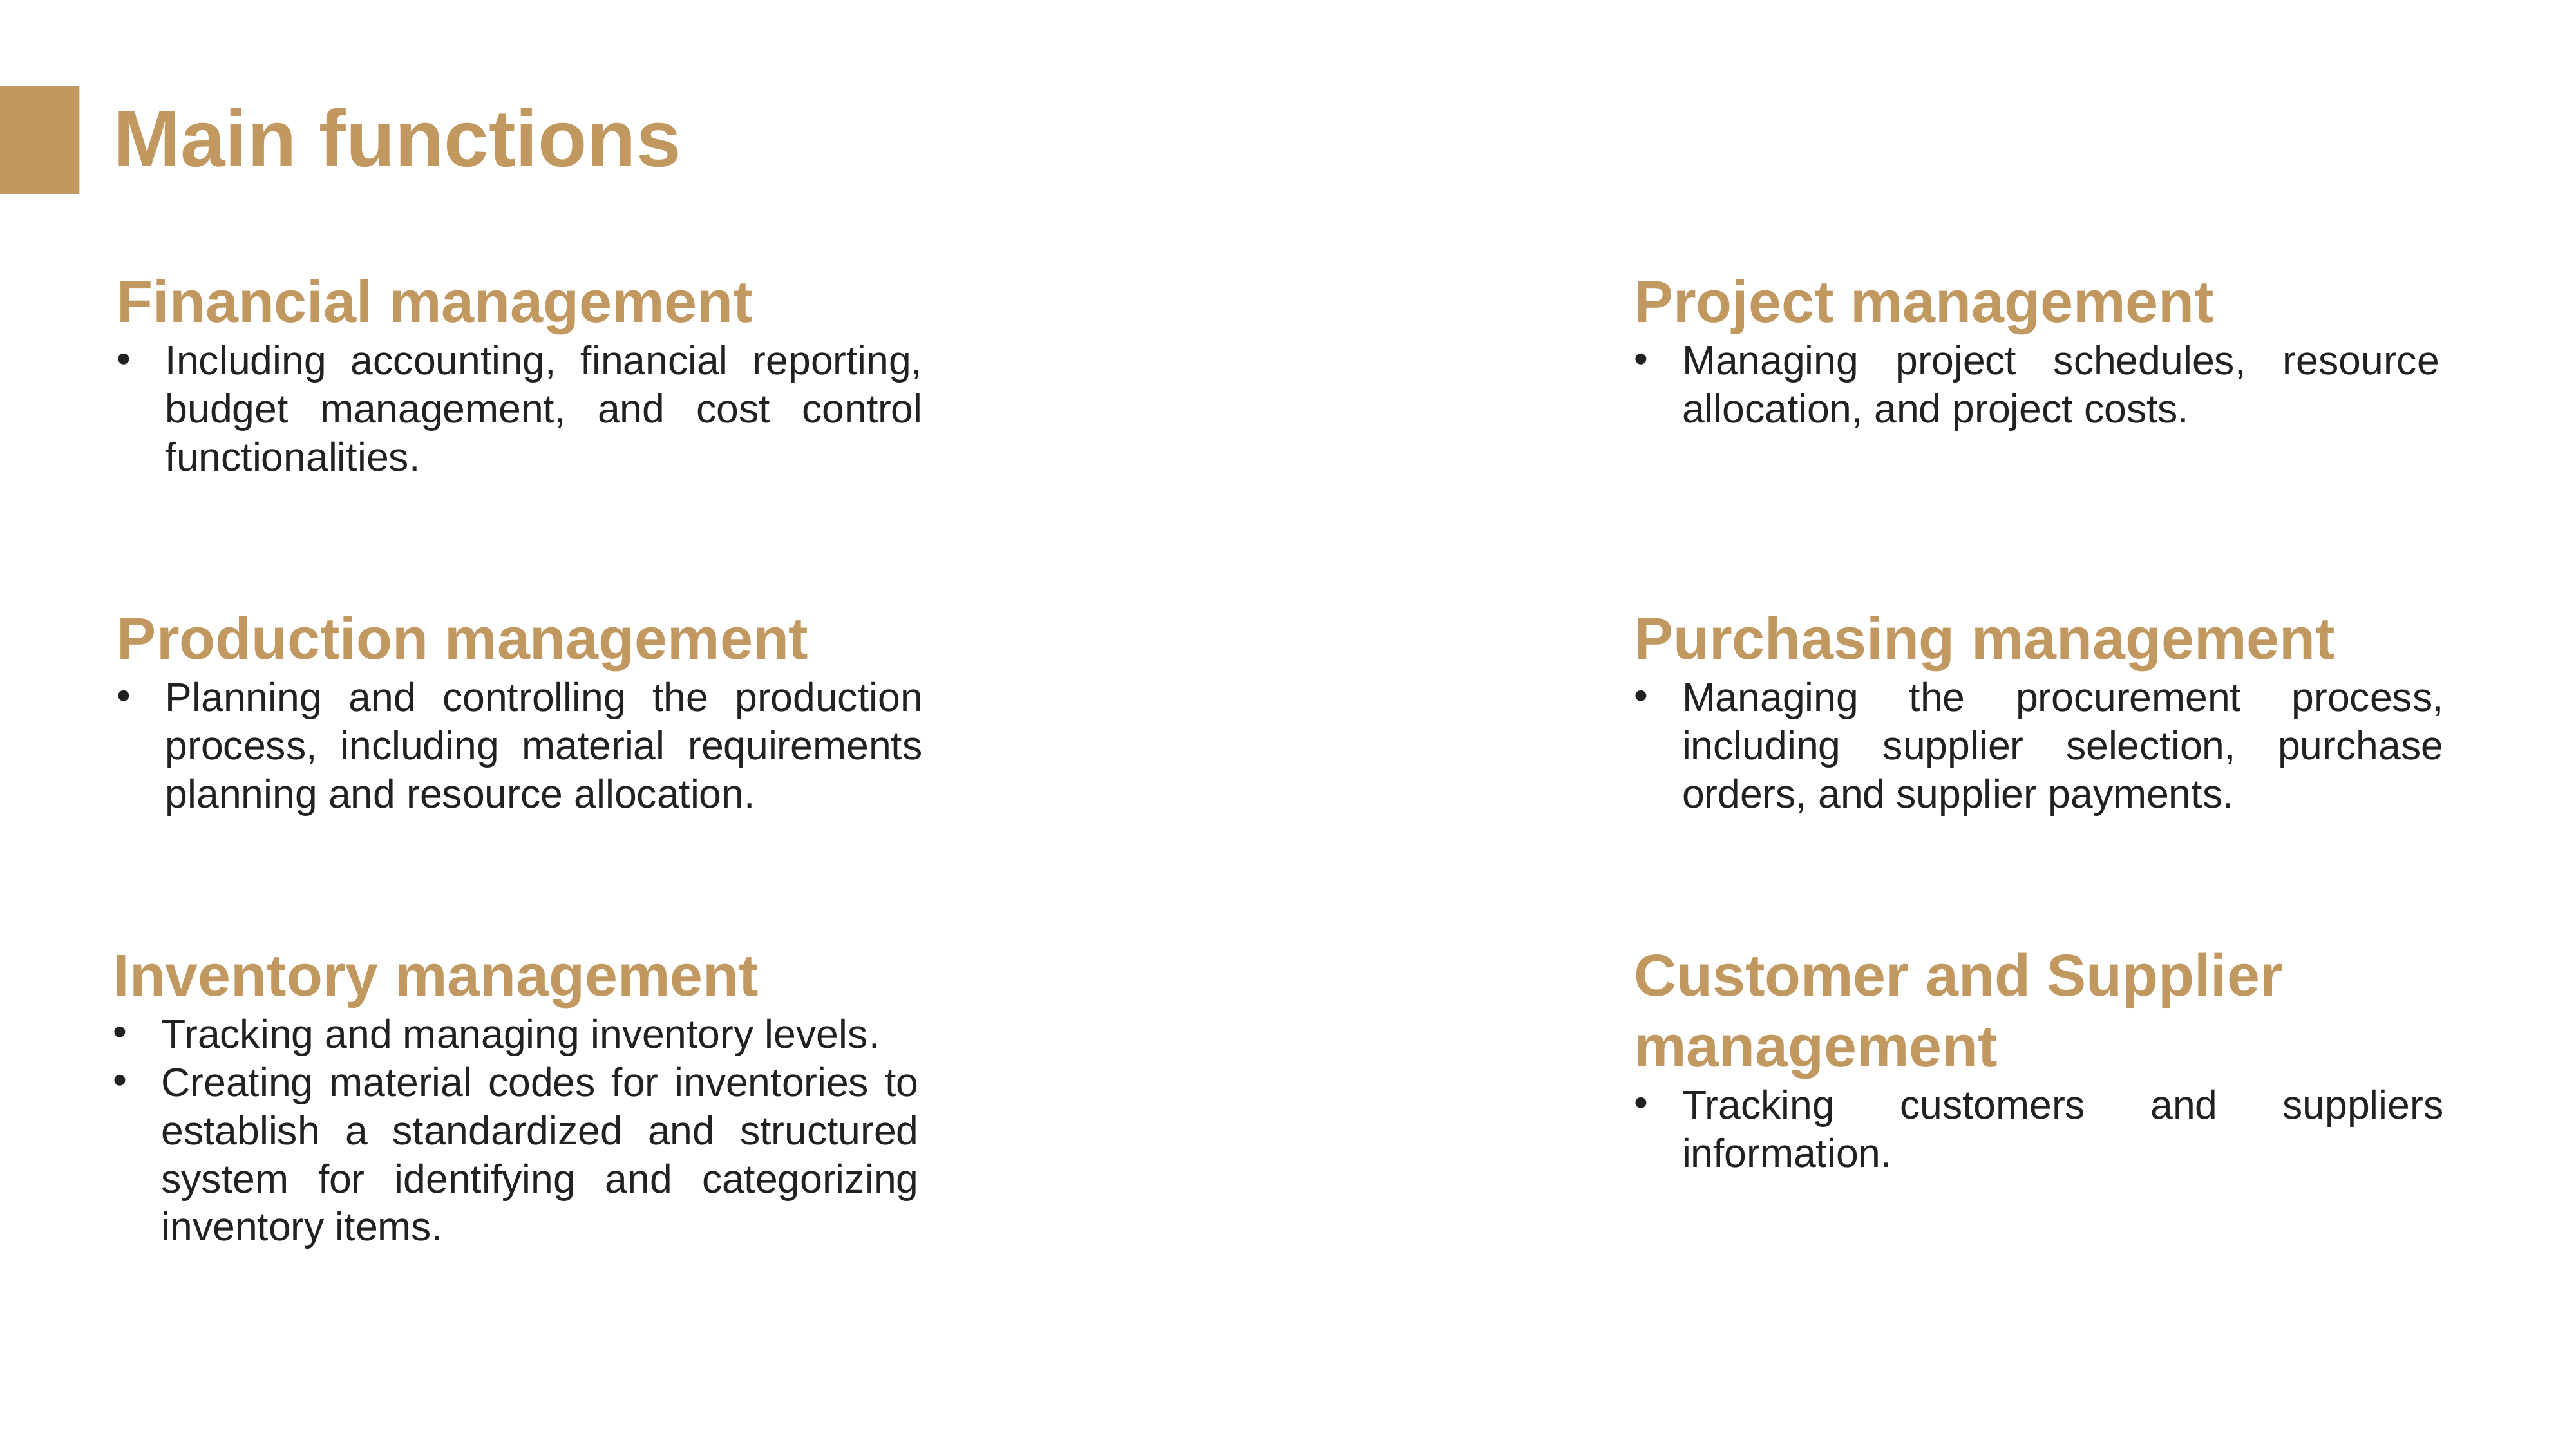

Main functions
Financial management
Including accounting, financial reporting, budget management, and cost control functionalities.
Project management
Managing project schedules, resource allocation, and project costs.
Production management
Planning and controlling the production process, including material requirements planning and resource allocation.
Purchasing management
Managing the procurement process, including supplier selection, purchase orders, and supplier payments.
Inventory management
Tracking and managing inventory levels.
Creating material codes for inventories to establish a standardized and structured system for identifying and categorizing inventory items.
Customer and Supplier management
Tracking customers and suppliers information.